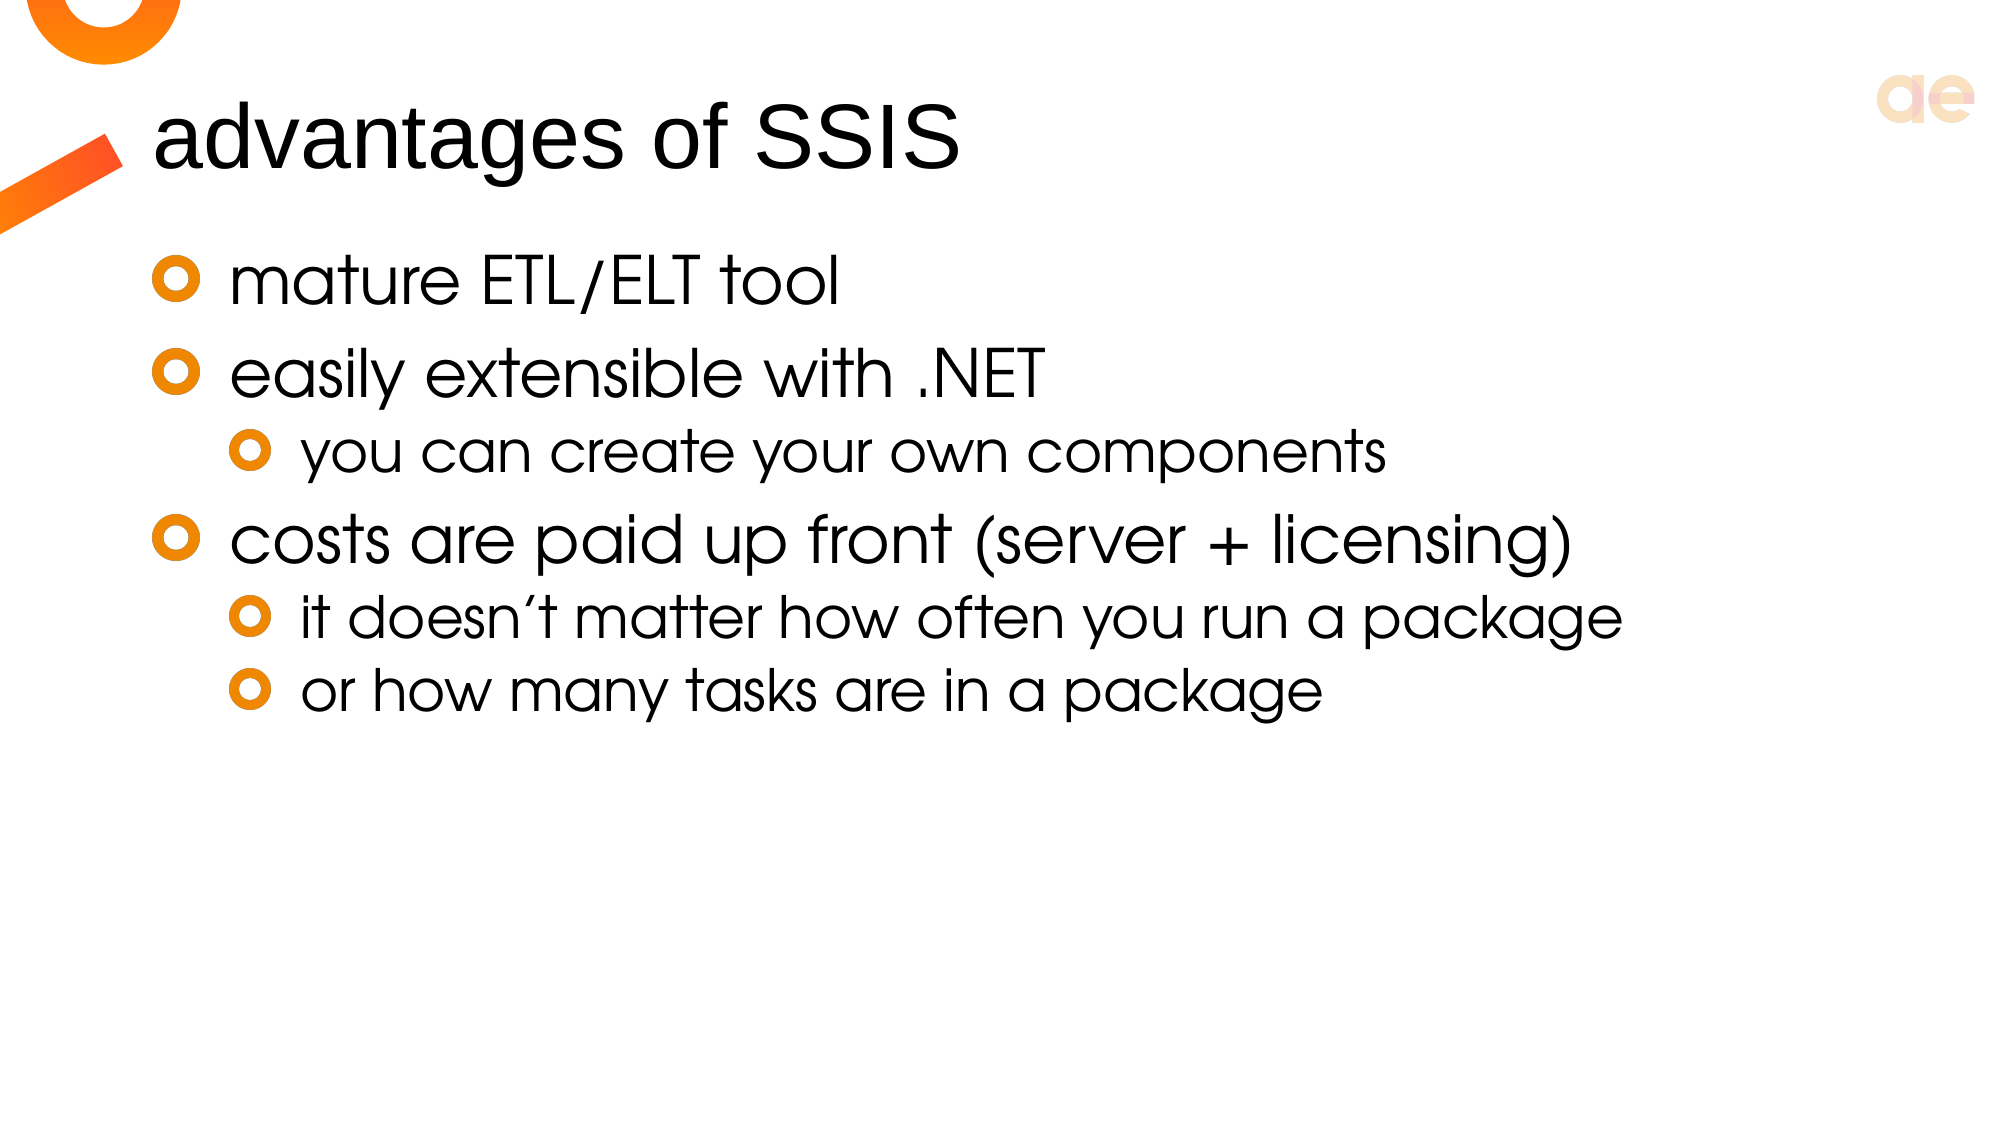

# advantages of SSIS
mature ETL/ELT tool
easily extensible with .NET
you can create your own components
costs are paid up front (server + licensing)
it doesn’t matter how often you run a package
or how many tasks are in a package